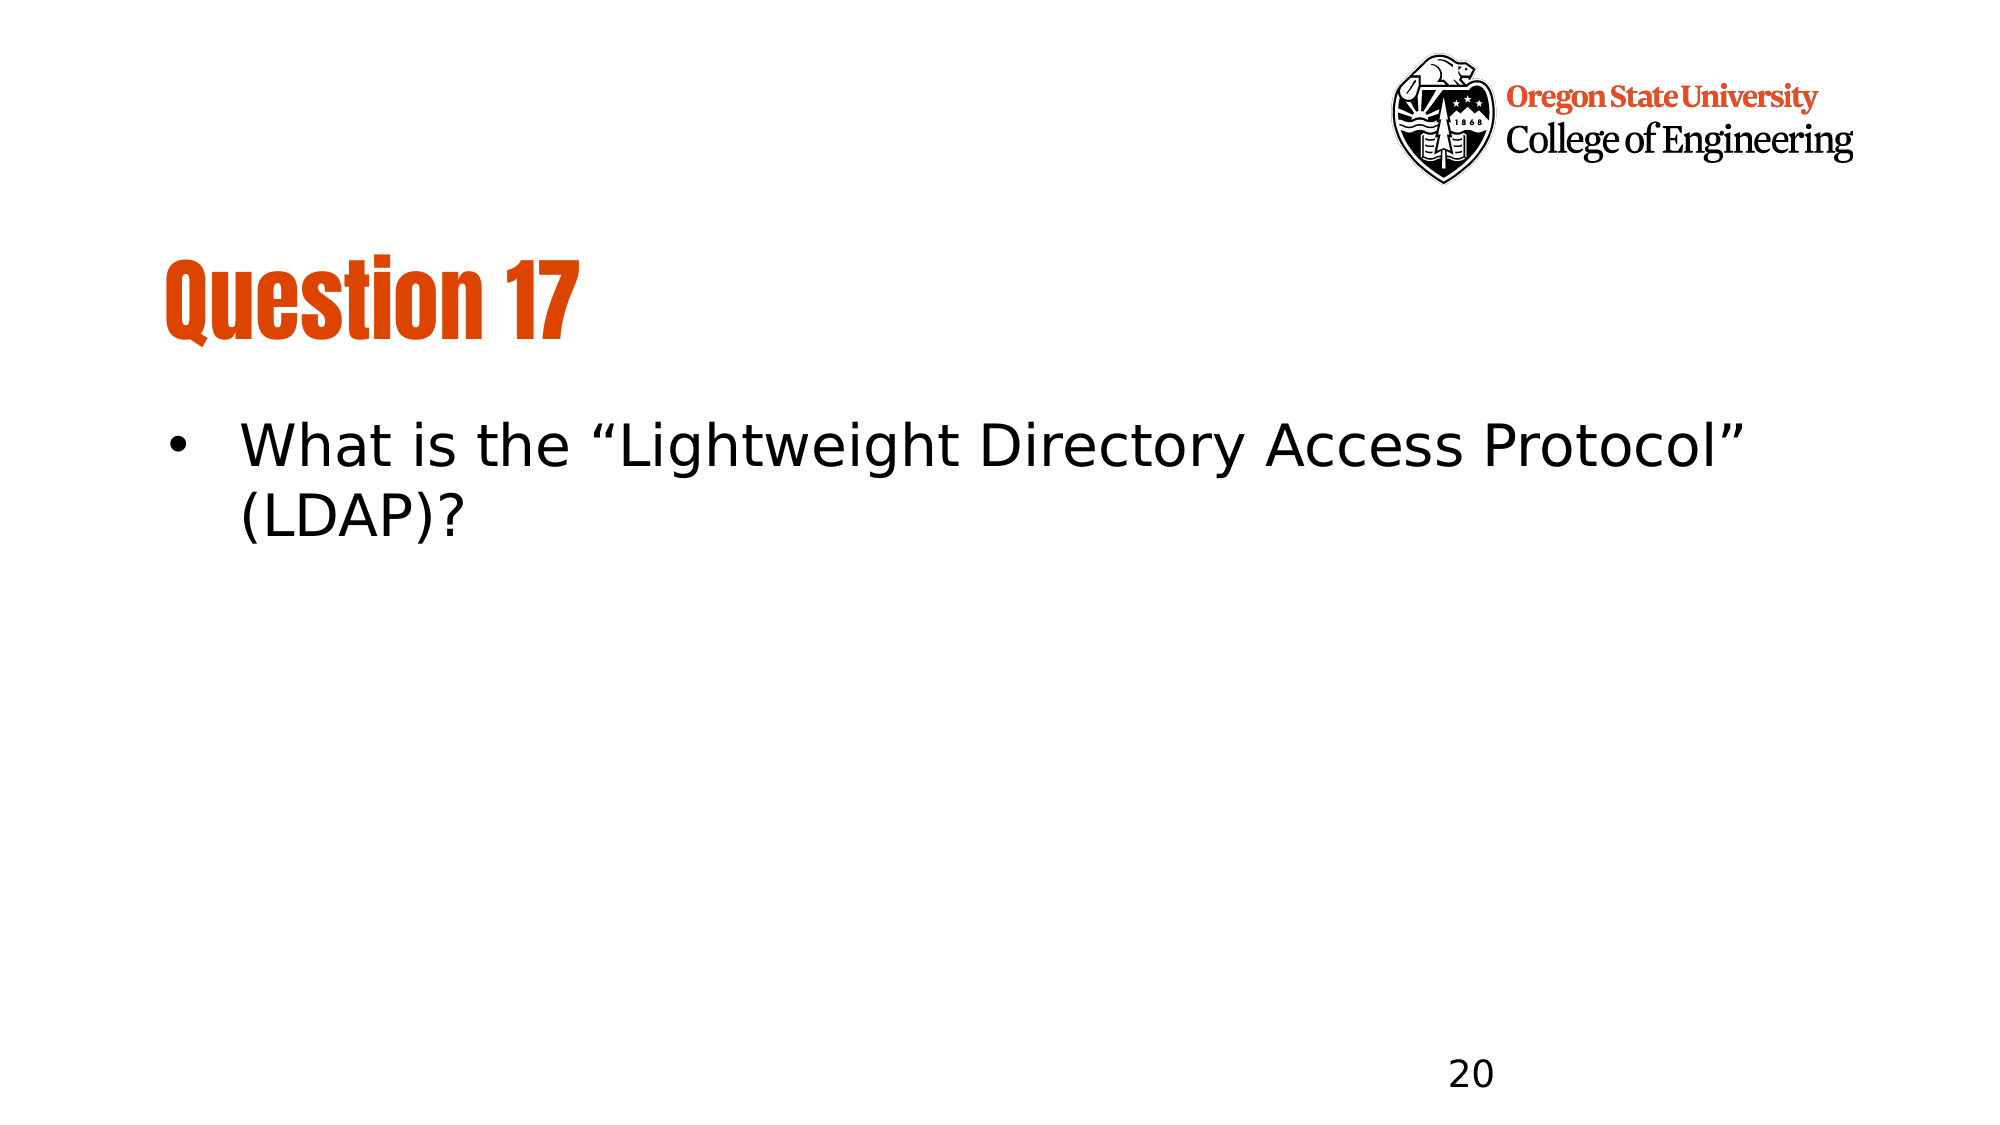

# Question 17
What is the “Lightweight Directory Access Protocol” (LDAP)?
20